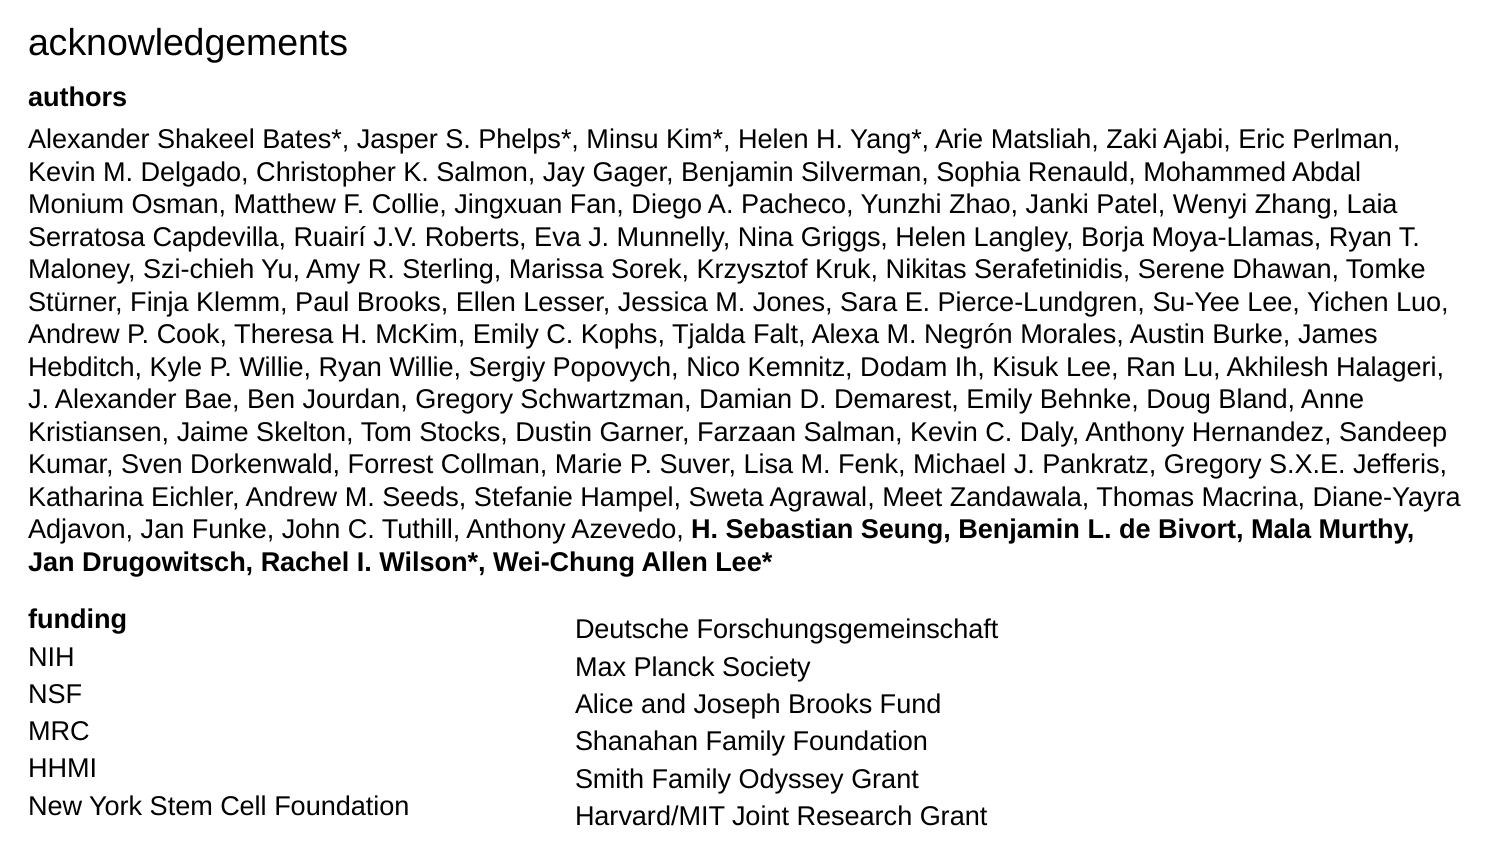

acknowledgements
authors
Alexander Shakeel Bates*, Jasper S. Phelps*, Minsu Kim*, Helen H. Yang*, Arie Matsliah, Zaki Ajabi, Eric Perlman, Kevin M. Delgado, Christopher K. Salmon, Jay Gager, Benjamin Silverman, Sophia Renauld, Mohammed Abdal Monium Osman, Matthew F. Collie, Jingxuan Fan, Diego A. Pacheco, Yunzhi Zhao, Janki Patel, Wenyi Zhang, Laia Serratosa Capdevilla, Ruairí J.V. Roberts, Eva J. Munnelly, Nina Griggs, Helen Langley, Borja Moya-Llamas, Ryan T. Maloney, Szi-chieh Yu, Amy R. Sterling, Marissa Sorek, Krzysztof Kruk, Nikitas Serafetinidis, Serene Dhawan, Tomke Stürner, Finja Klemm, Paul Brooks, Ellen Lesser, Jessica M. Jones, Sara E. Pierce-Lundgren, Su-Yee Lee, Yichen Luo, Andrew P. Cook, Theresa H. McKim, Emily C. Kophs, Tjalda Falt, Alexa M. Negrón Morales, Austin Burke, James Hebditch, Kyle P. Willie, Ryan Willie, Sergiy Popovych, Nico Kemnitz, Dodam Ih, Kisuk Lee, Ran Lu, Akhilesh Halageri, J. Alexander Bae, Ben Jourdan, Gregory Schwartzman, Damian D. Demarest, Emily Behnke, Doug Bland, Anne Kristiansen, Jaime Skelton, Tom Stocks, Dustin Garner, Farzaan Salman, Kevin C. Daly, Anthony Hernandez, Sandeep Kumar, Sven Dorkenwald, Forrest Collman, Marie P. Suver, Lisa M. Fenk, Michael J. Pankratz, Gregory S.X.E. Jefferis, Katharina Eichler, Andrew M. Seeds, Stefanie Hampel, Sweta Agrawal, Meet Zandawala, Thomas Macrina, Diane-Yayra Adjavon, Jan Funke, John C. Tuthill, Anthony Azevedo, H. Sebastian Seung, Benjamin L. de Bivort, Mala Murthy, Jan Drugowitsch, Rachel I. Wilson*, Wei-Chung Allen Lee*

funding
NIH
NSF
MRC
HHMI
New York Stem Cell Foundation
Deutsche Forschungsgemeinschaft
Max Planck Society
Alice and Joseph Brooks Fund
Shanahan Family Foundation
Smith Family Odyssey Grant
Harvard/MIT Joint Research Grant